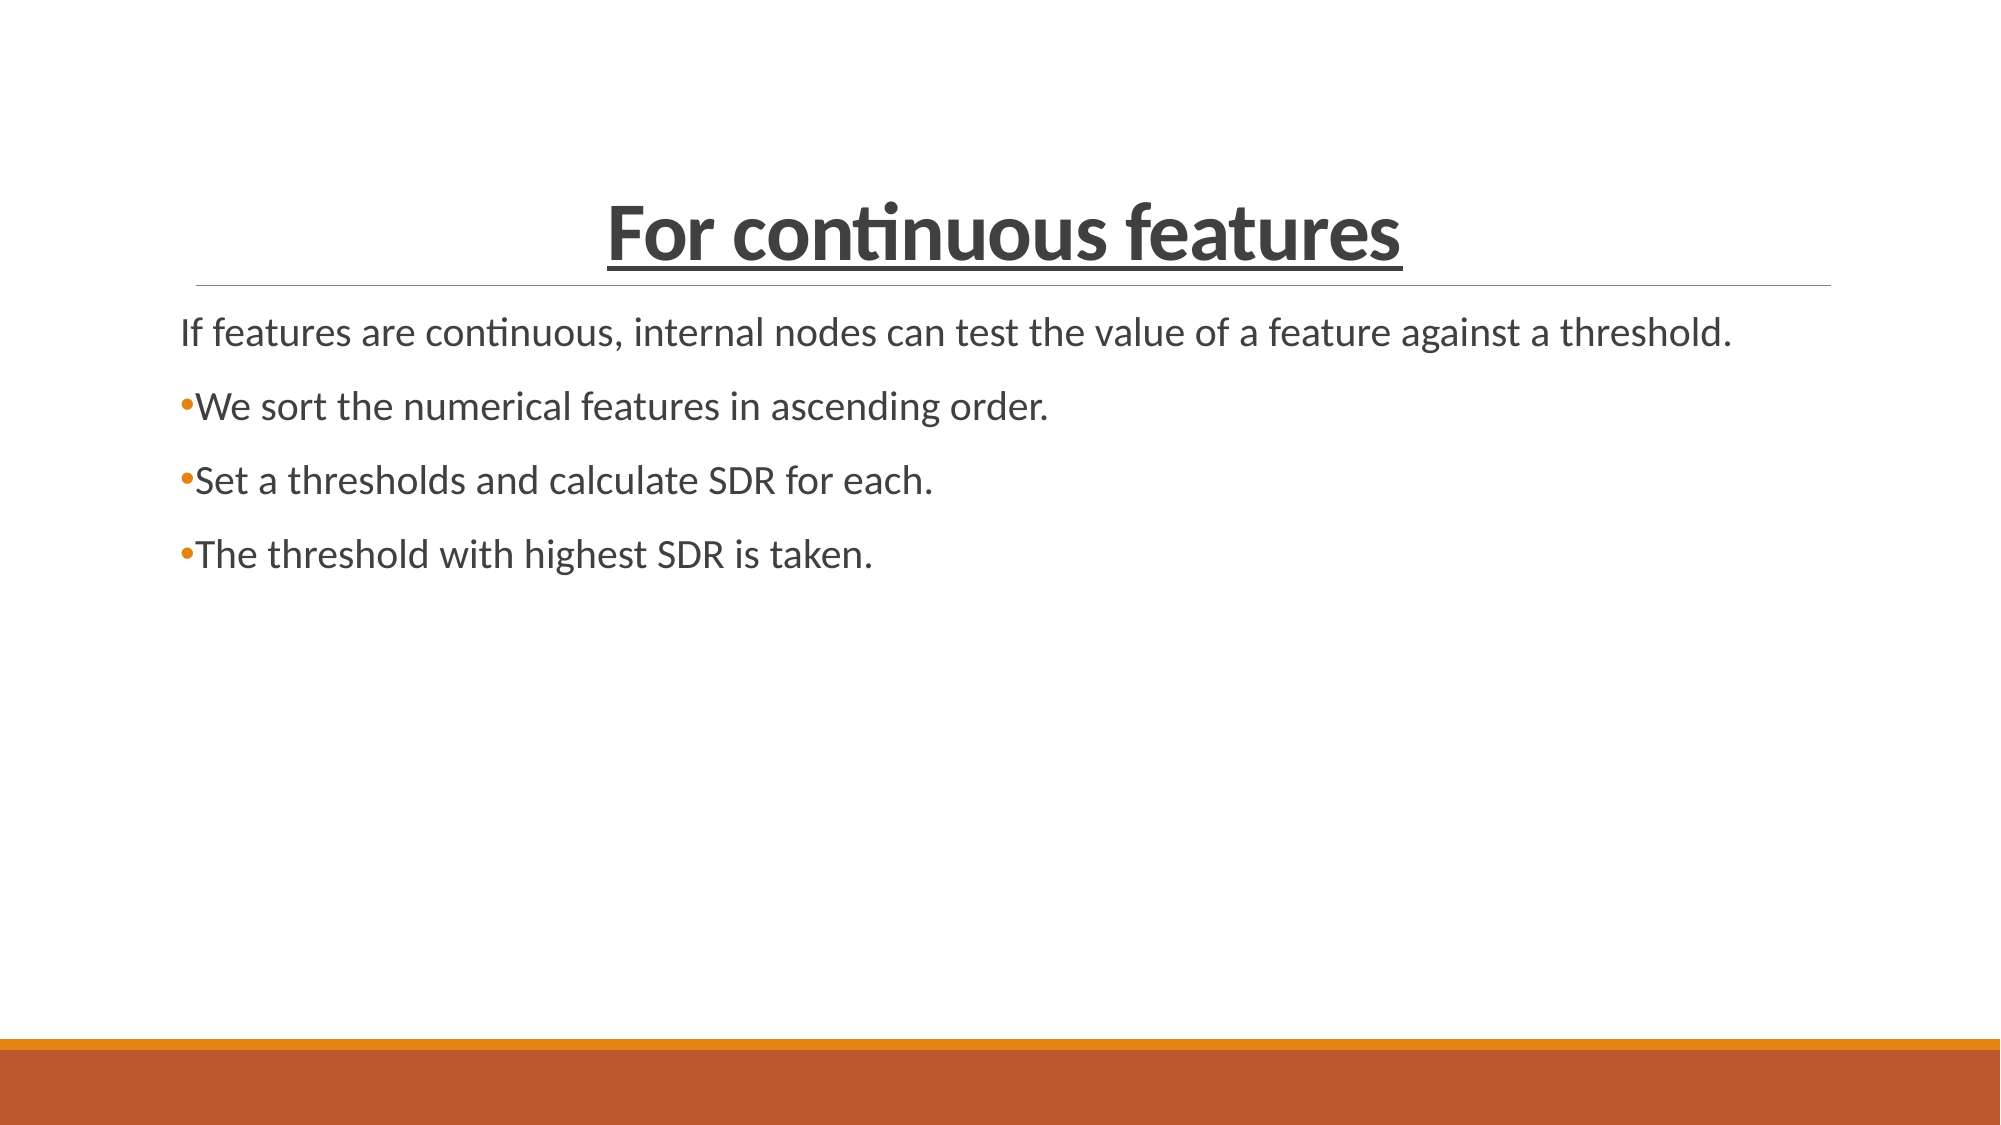

# For continuous features
If features are continuous, internal nodes can test the value of a feature against a threshold.
We sort the numerical features in ascending order.
Set a thresholds and calculate SDR for each.
The threshold with highest SDR is taken.